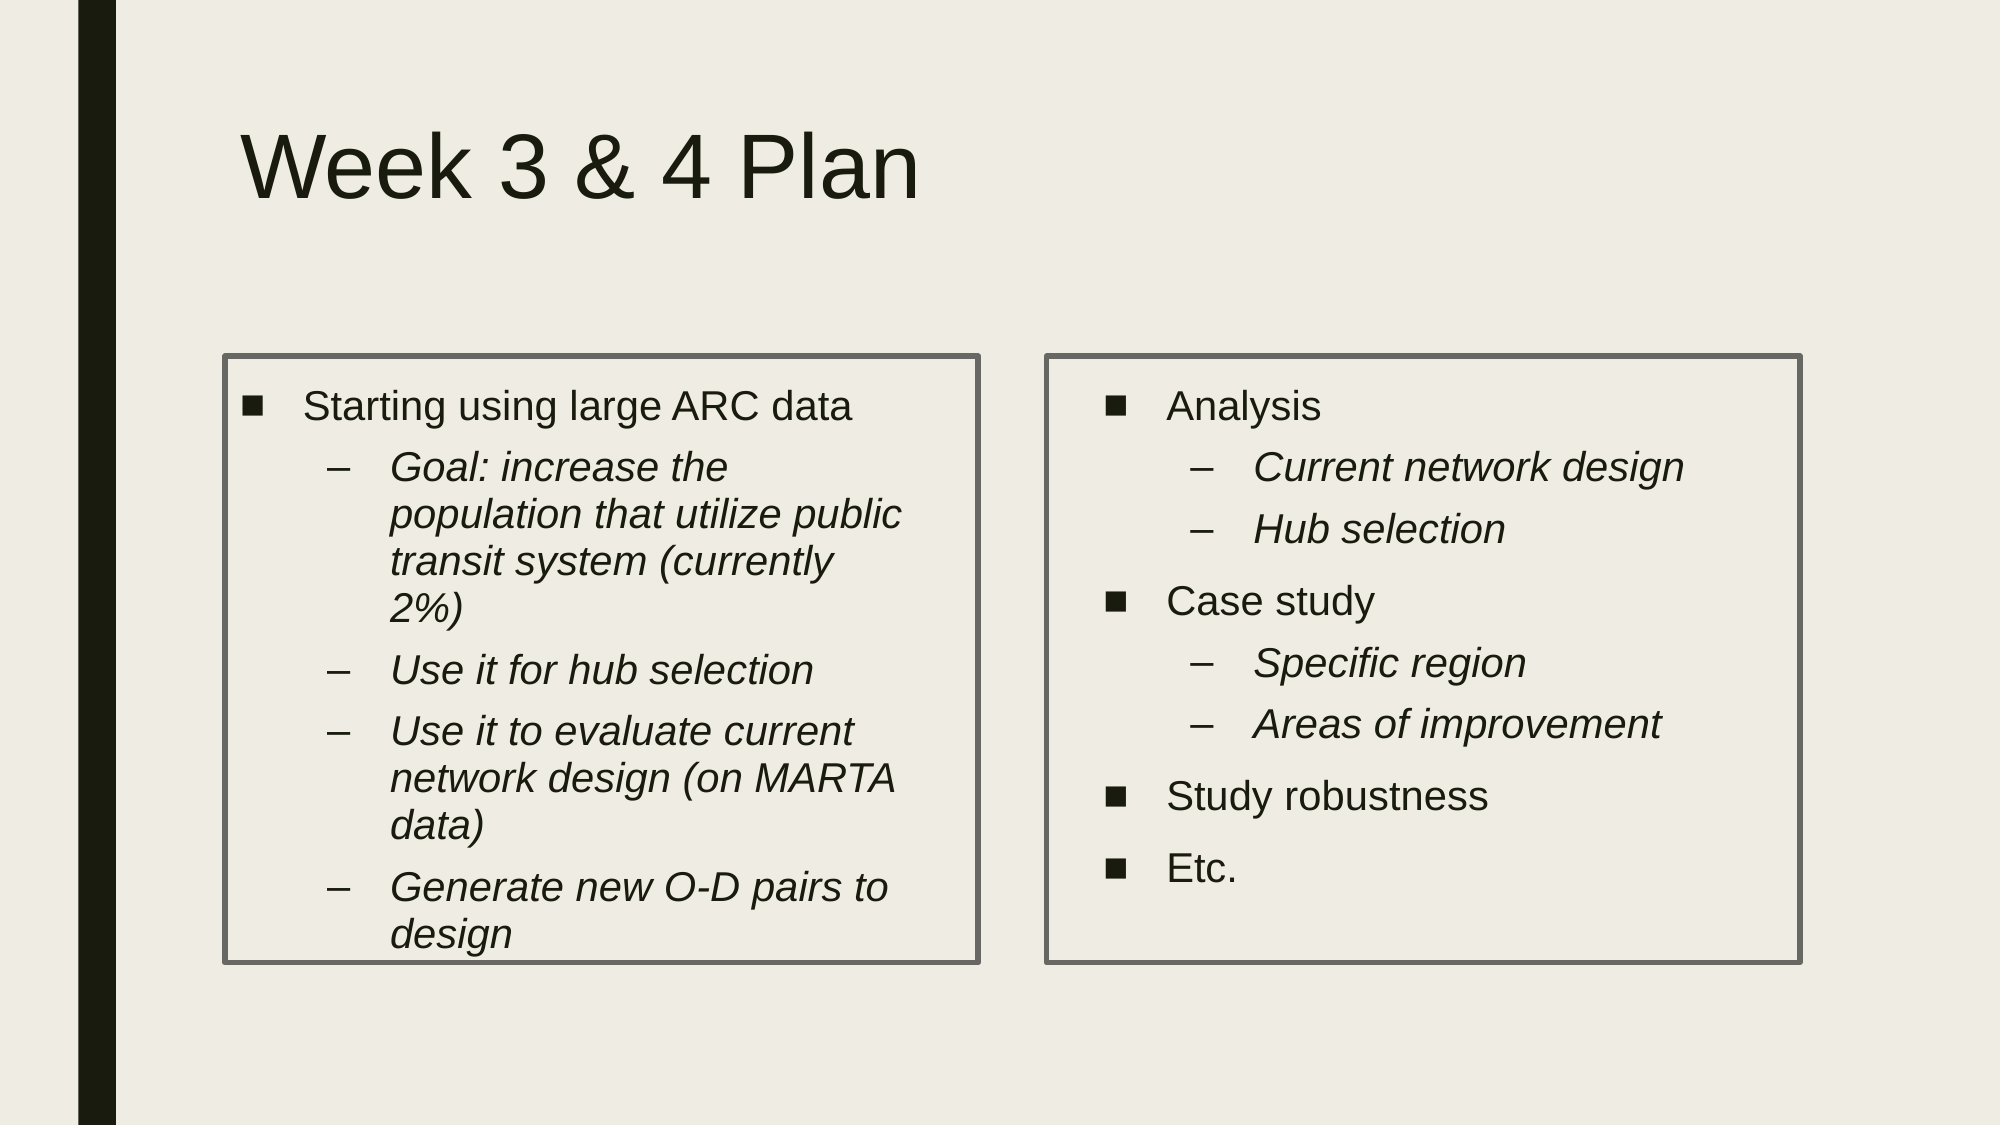

# Week 3 & 4 Plan

Starting using large ARC data
Goal: increase the population that utilize public transit system (currently 2%)
Use it for hub selection
Use it to evaluate current network design (on MARTA data)
Generate new O-D pairs to design
Analysis
Current network design
Hub selection
Case study
Specific region
Areas of improvement
Study robustness
Etc.